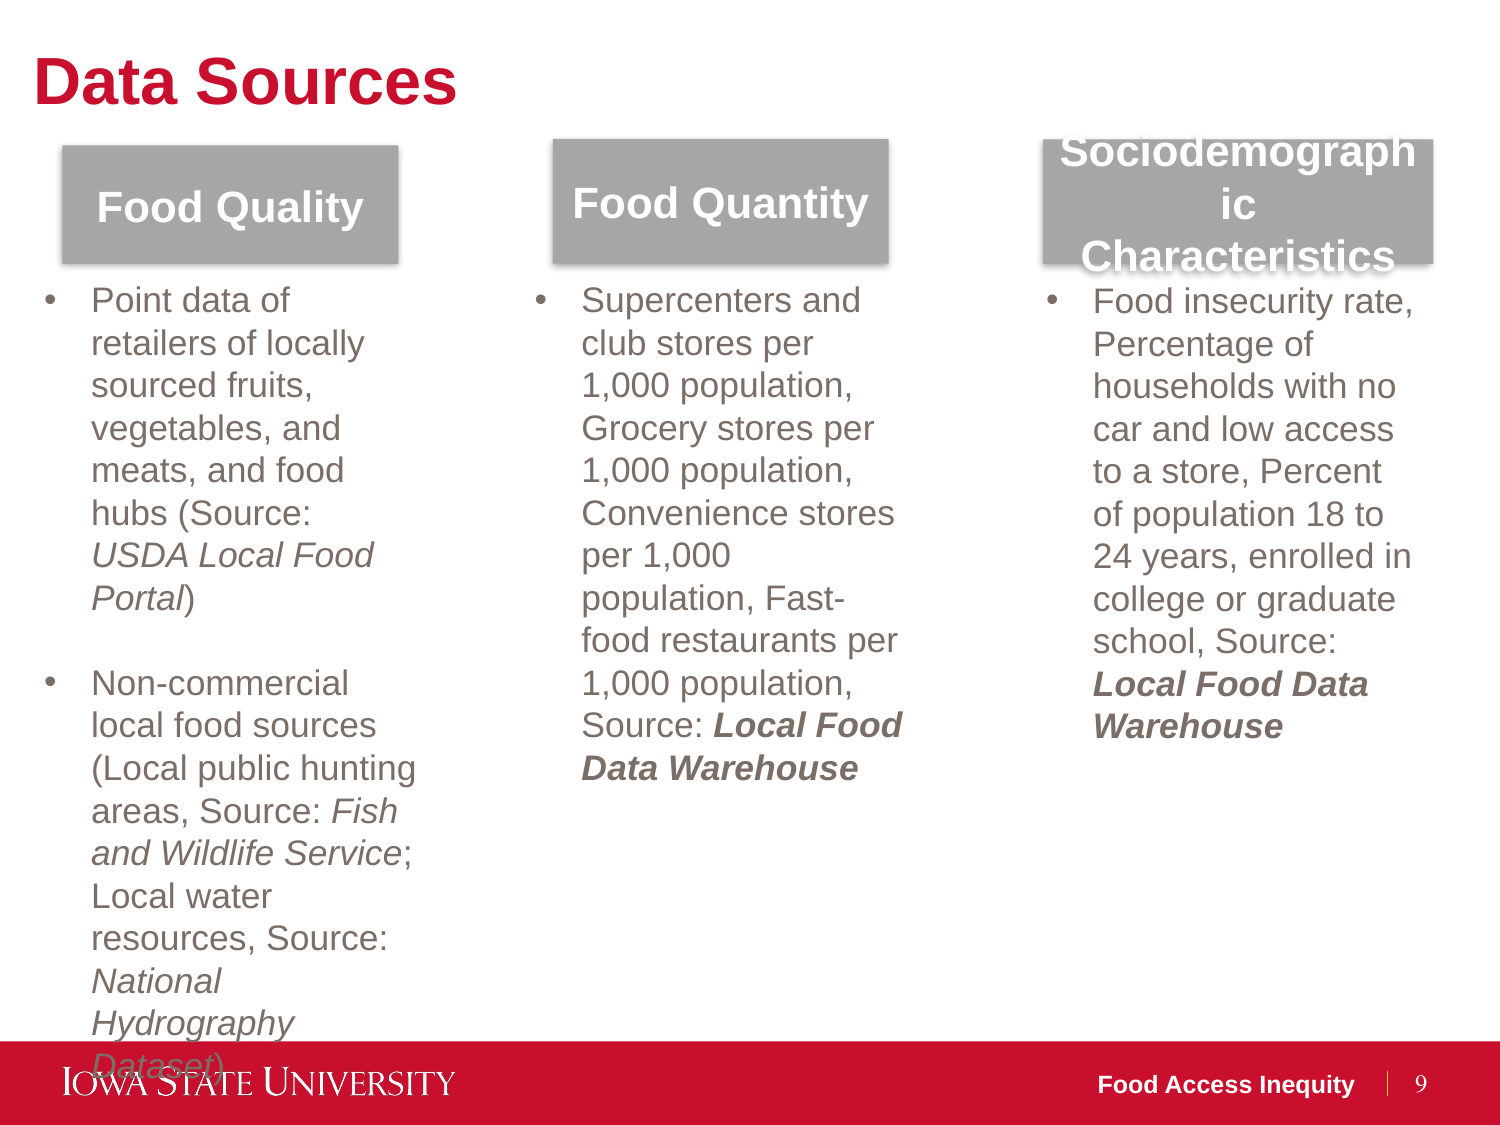

Data Sources
Food Quantity
Sociodemographic
Characteristics
Food Quality
Point data of retailers of locally sourced fruits, vegetables, and meats, and food hubs (Source: USDA Local Food Portal)

Non-commercial local food sources (Local public hunting areas, Source: Fish and Wildlife Service; Local water resources, Source: National Hydrography Dataset)

Supercenters and club stores per 1,000 population, Grocery stores per 1,000 population, Convenience stores per 1,000 population, Fast-food restaurants per 1,000 population, Source: Local Food Data Warehouse

Food insecurity rate, Percentage of households with no car and low access to a store, Percent of population 18 to 24 years, enrolled in college or graduate school, Source: Local Food Data Warehouse